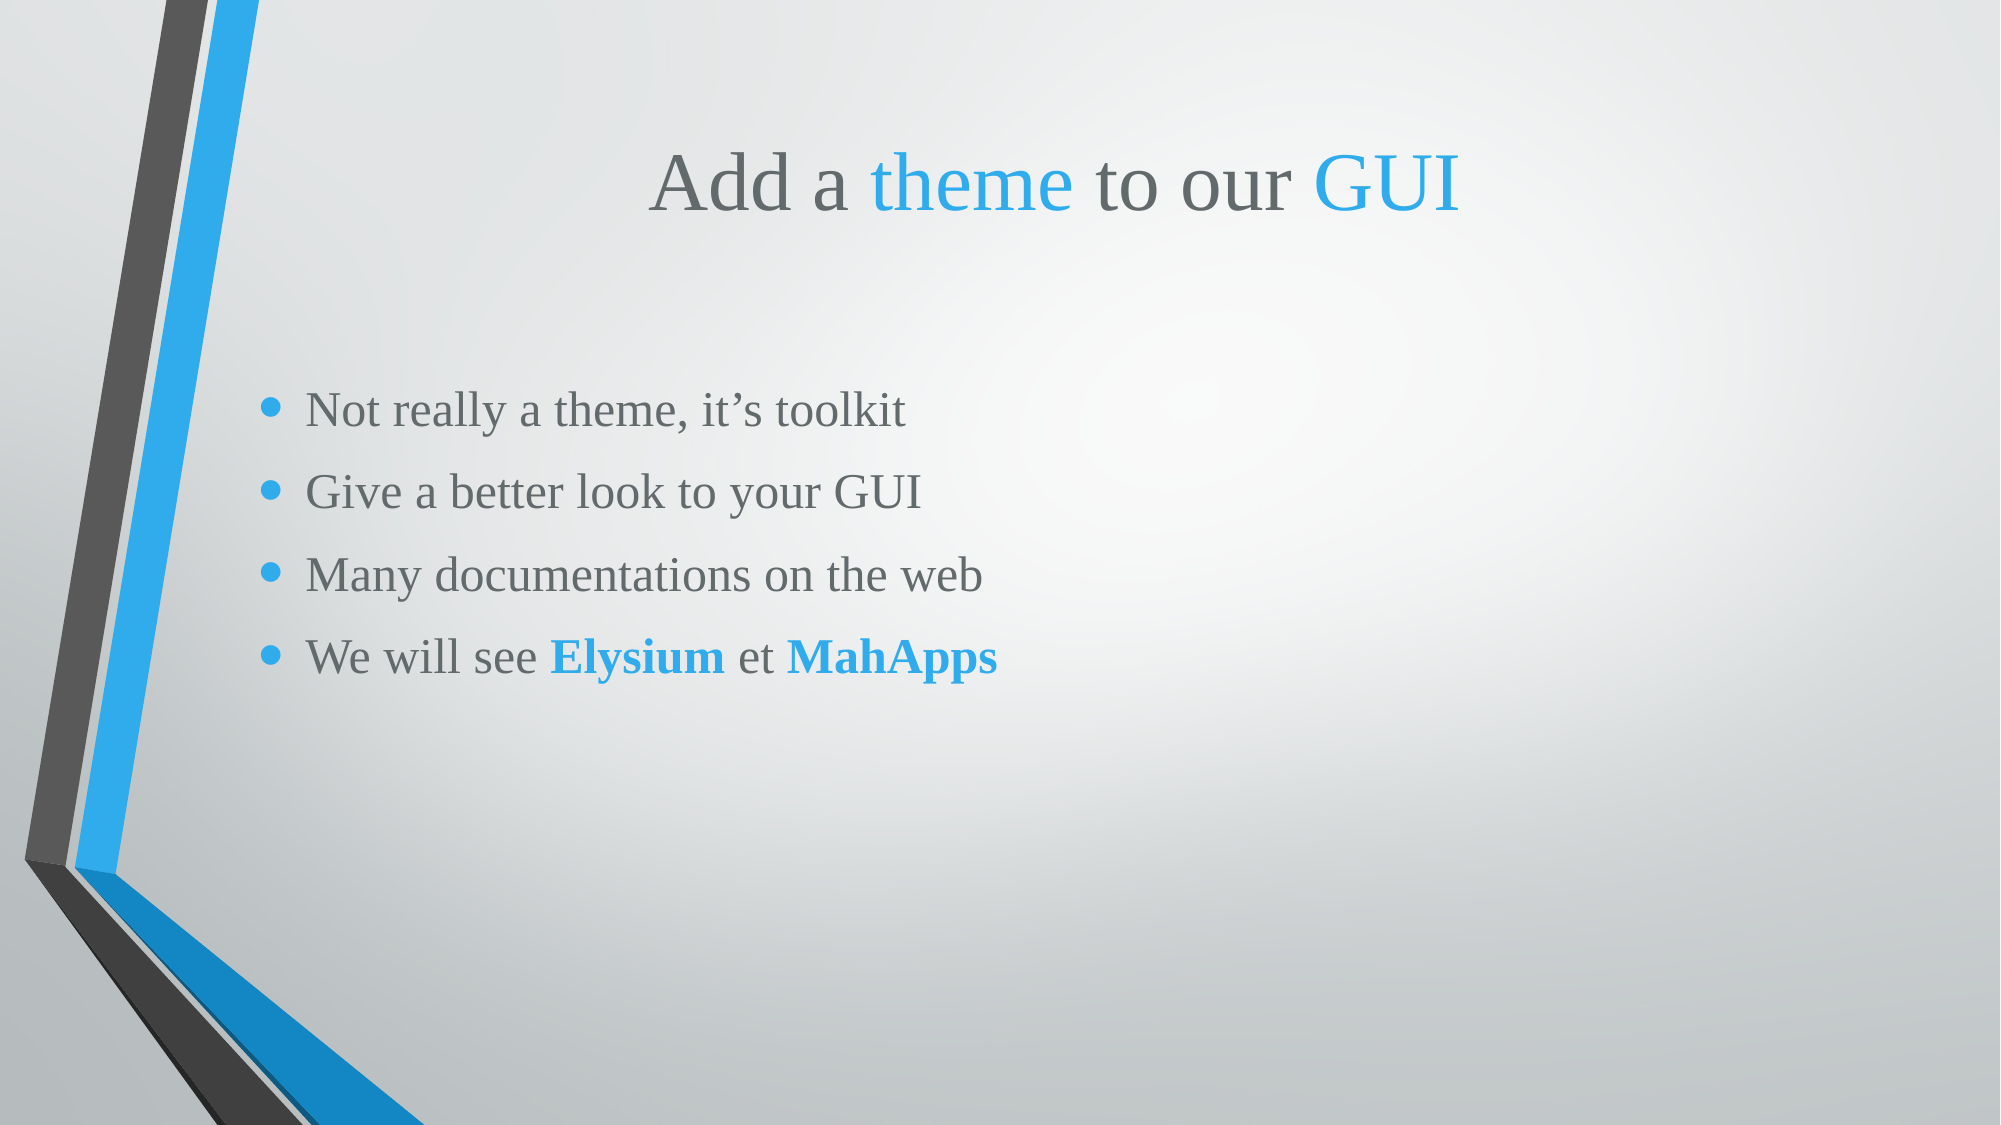

# Add a theme to our GUI
Not really a theme, it’s toolkit
Give a better look to your GUI
Many documentations on the web
We will see Elysium et MahApps